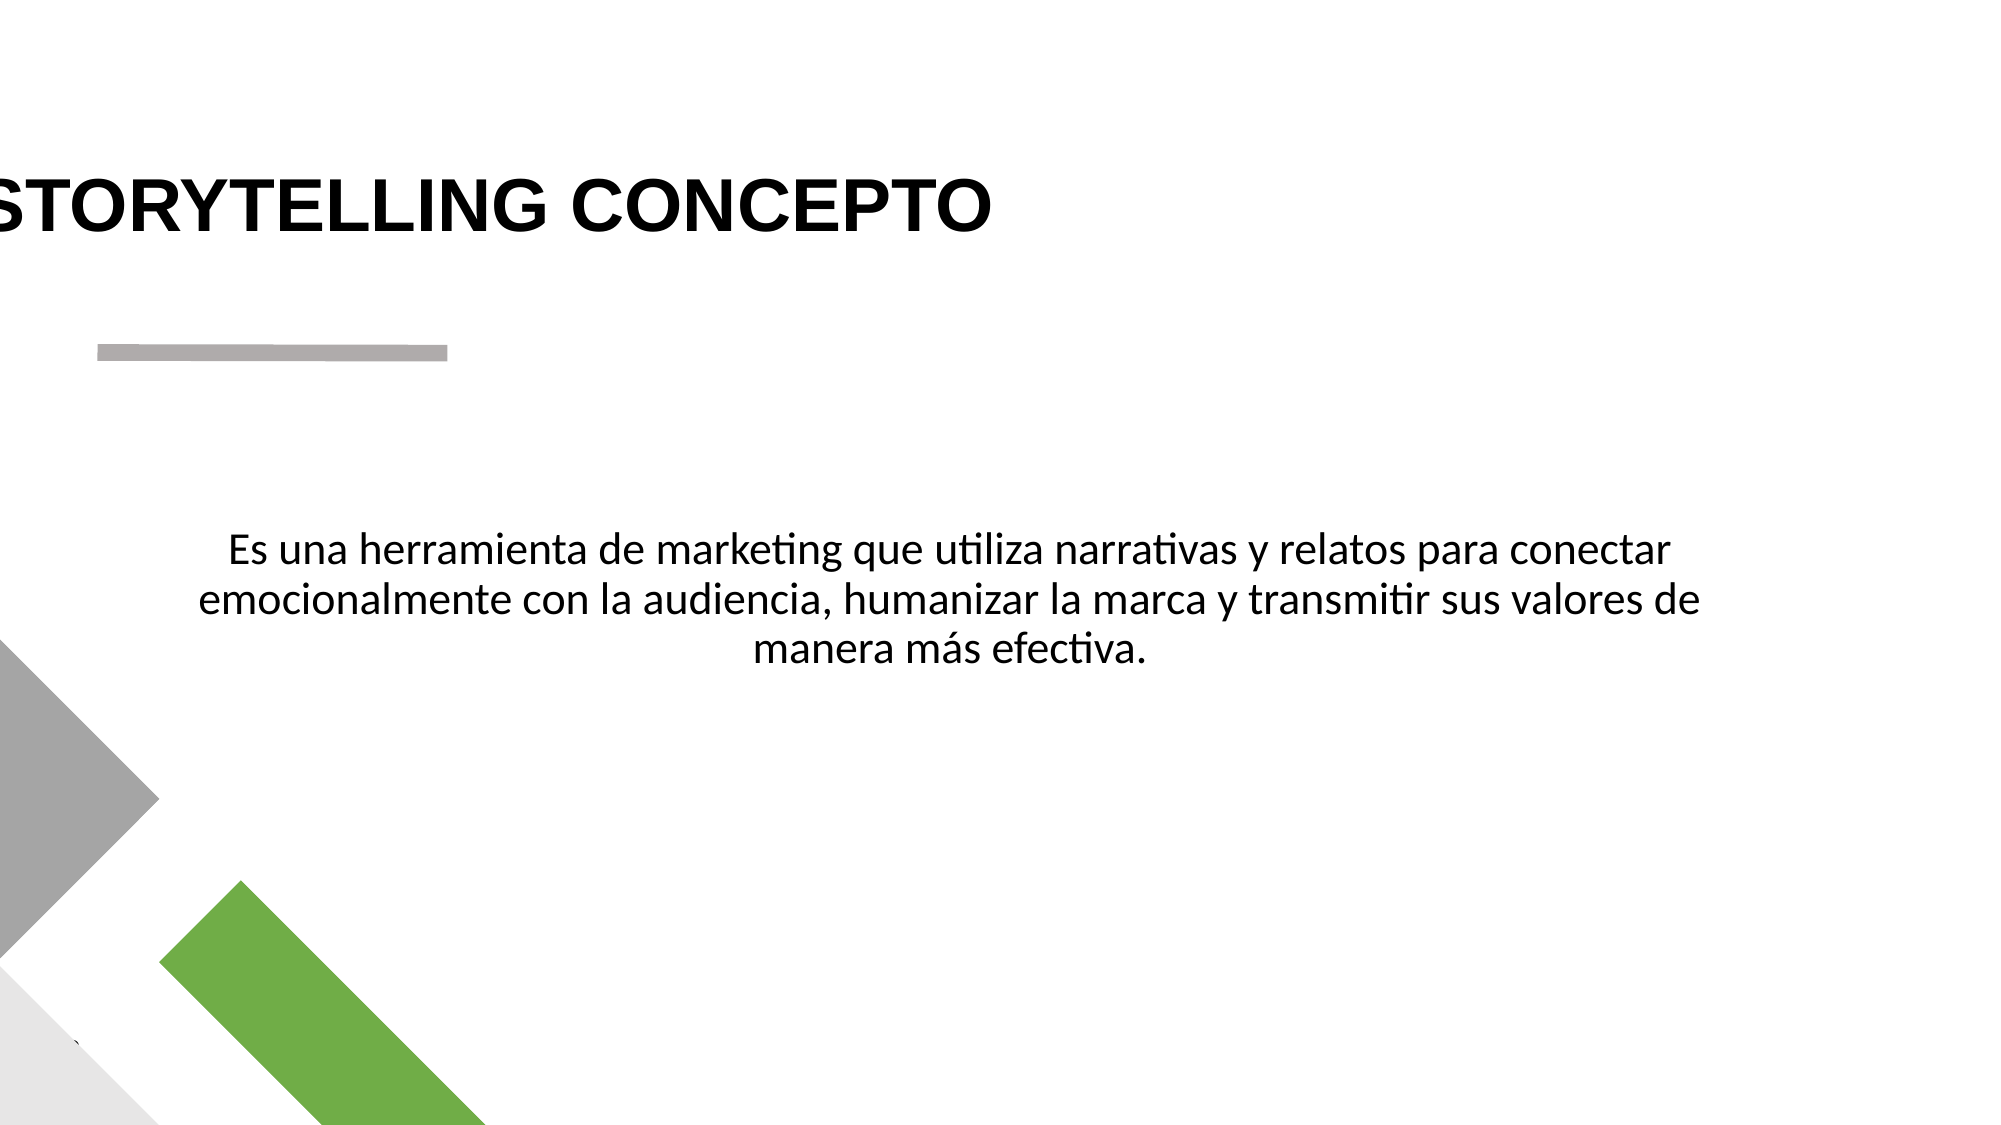

STORYTELLING CONCEPTO
Es una herramienta de marketing que utiliza narrativas y relatos para conectar emocionalmente con la audiencia, humanizar la marca y transmitir sus valores de manera más efectiva.